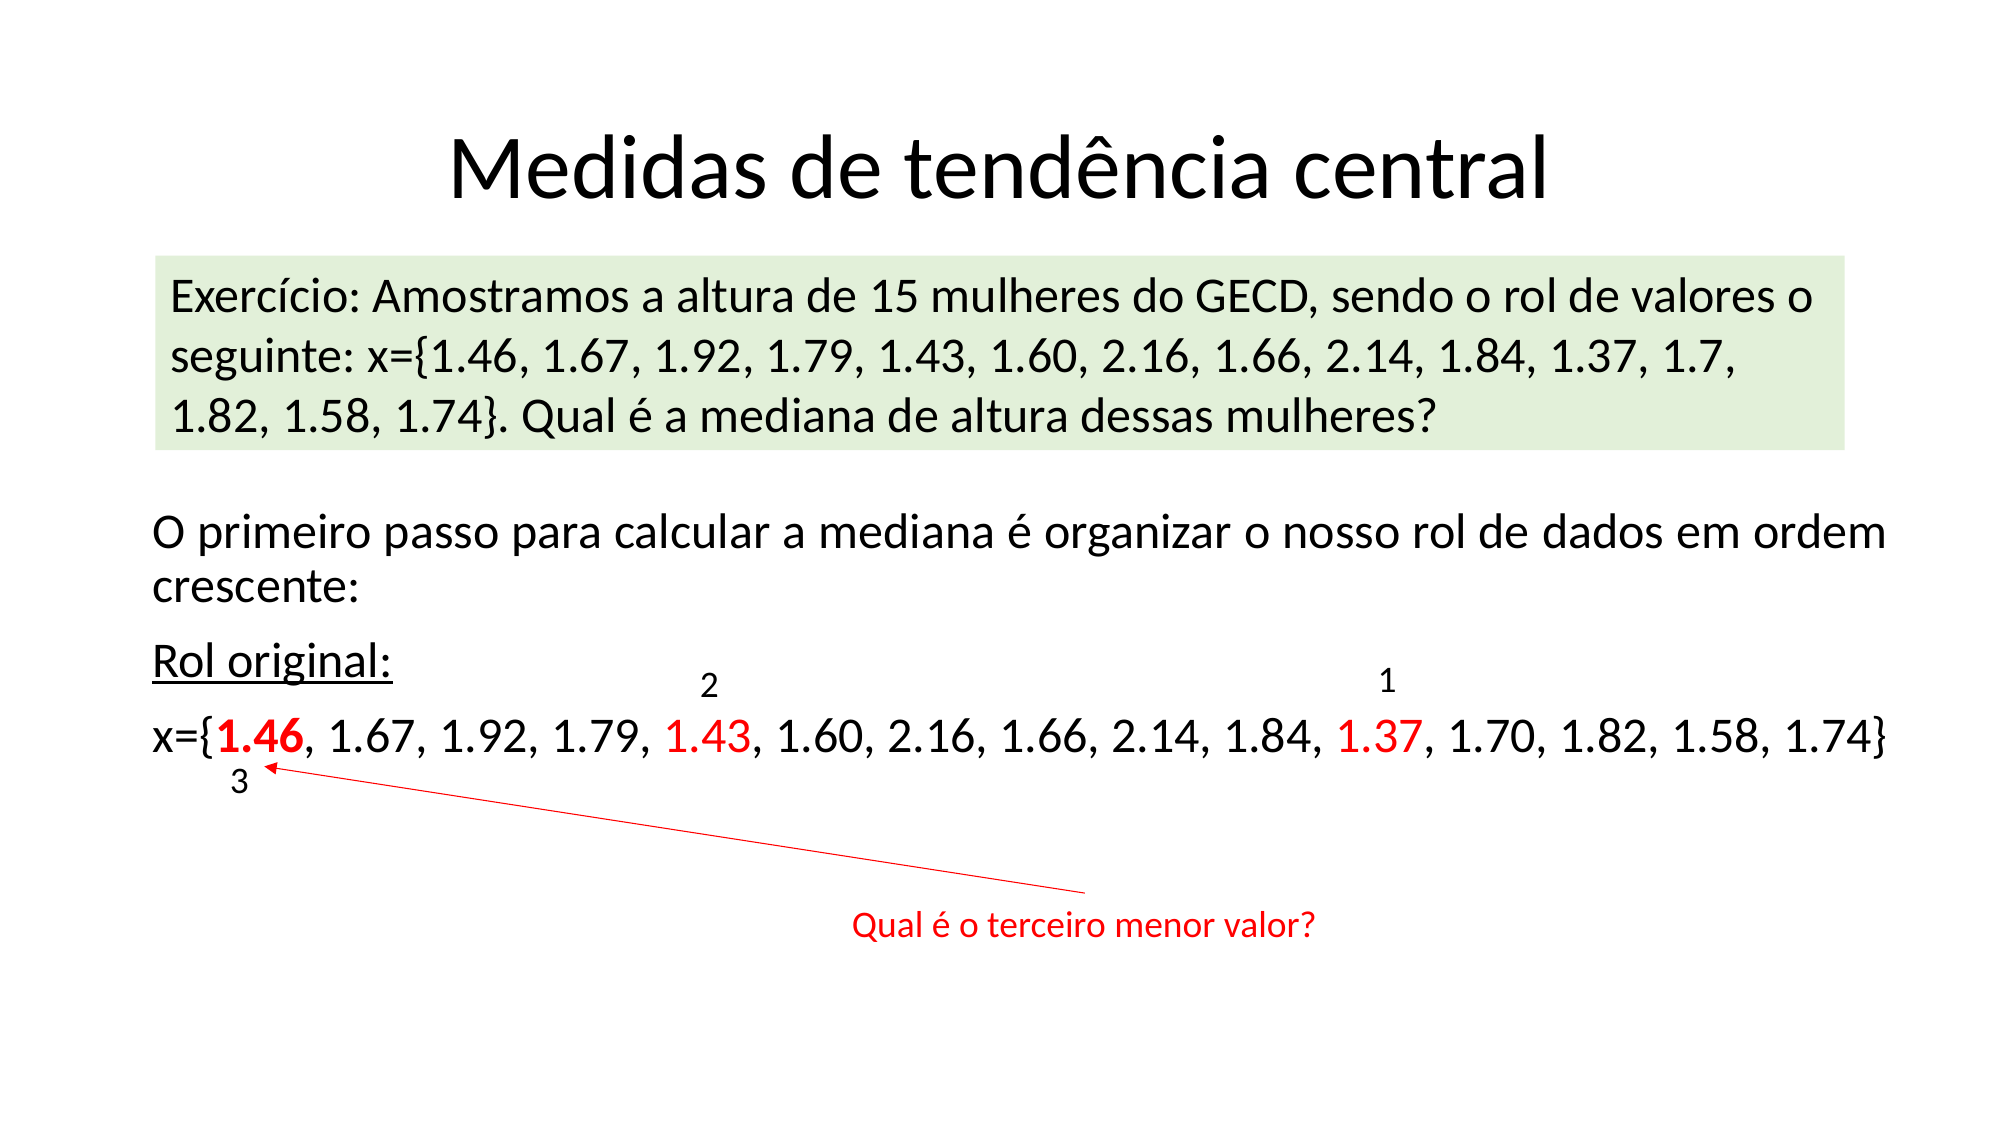

# Medidas de tendência central
Exercício: Amostramos a altura de 15 mulheres do GECD, sendo o rol de valores o seguinte: x={1.46, 1.67, 1.92, 1.79, 1.43, 1.60, 2.16, 1.66, 2.14, 1.84, 1.37, 1.7, 1.82, 1.58, 1.74}. Qual é a mediana de altura dessas mulheres?
O primeiro passo para calcular a mediana é organizar o nosso rol de dados em ordem crescente:
Rol original:
x={1.46, 1.67, 1.92, 1.79, 1.43, 1.60, 2.16, 1.66, 2.14, 1.84, 1.37, 1.70, 1.82, 1.58, 1.74}

1
2

3
Qual é o terceiro menor valor?